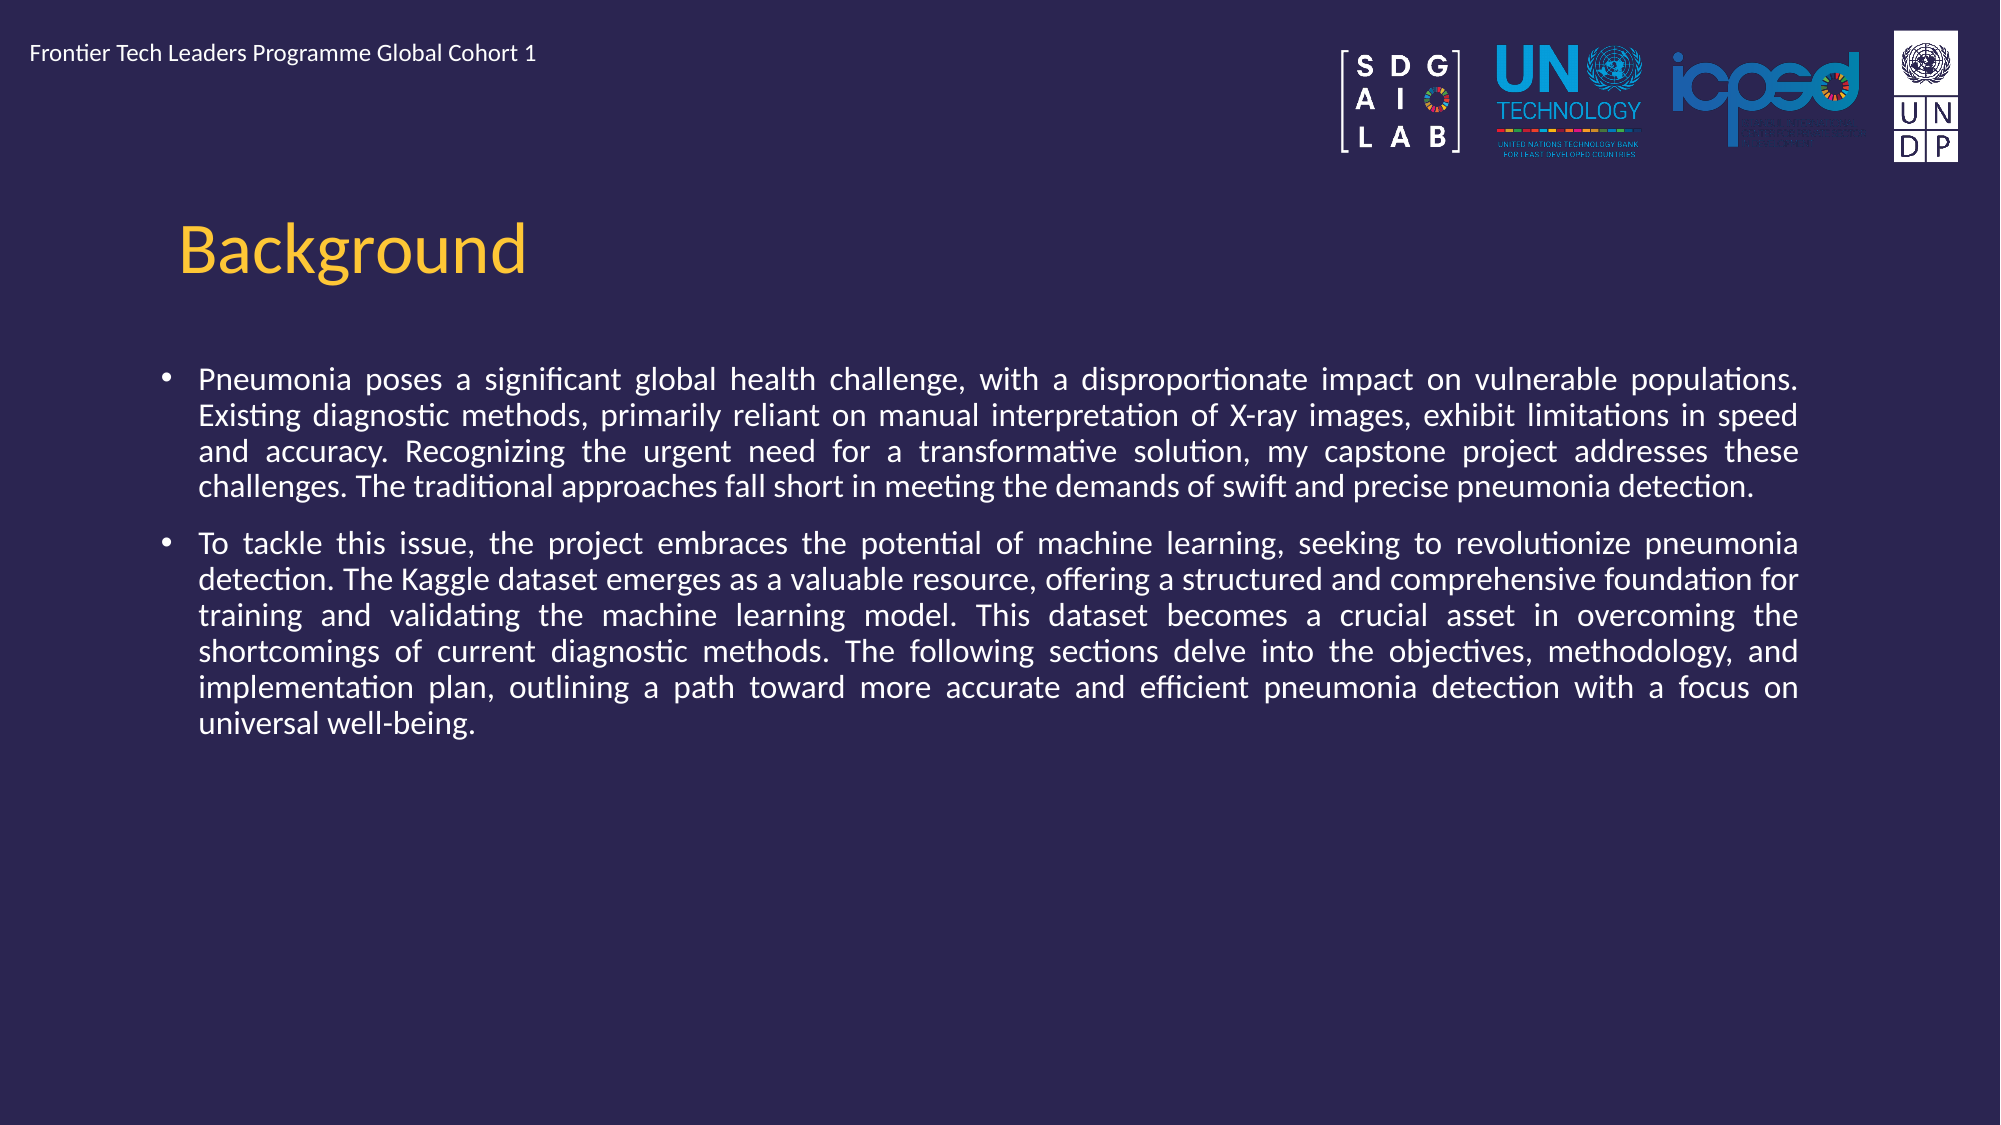

Frontier Tech Leaders Programme Global Cohort 1
# Background
Pneumonia poses a significant global health challenge, with a disproportionate impact on vulnerable populations. Existing diagnostic methods, primarily reliant on manual interpretation of X-ray images, exhibit limitations in speed and accuracy. Recognizing the urgent need for a transformative solution, my capstone project addresses these challenges. The traditional approaches fall short in meeting the demands of swift and precise pneumonia detection.
To tackle this issue, the project embraces the potential of machine learning, seeking to revolutionize pneumonia detection. The Kaggle dataset emerges as a valuable resource, offering a structured and comprehensive foundation for training and validating the machine learning model. This dataset becomes a crucial asset in overcoming the shortcomings of current diagnostic methods. The following sections delve into the objectives, methodology, and implementation plan, outlining a path toward more accurate and efficient pneumonia detection with a focus on universal well-being.